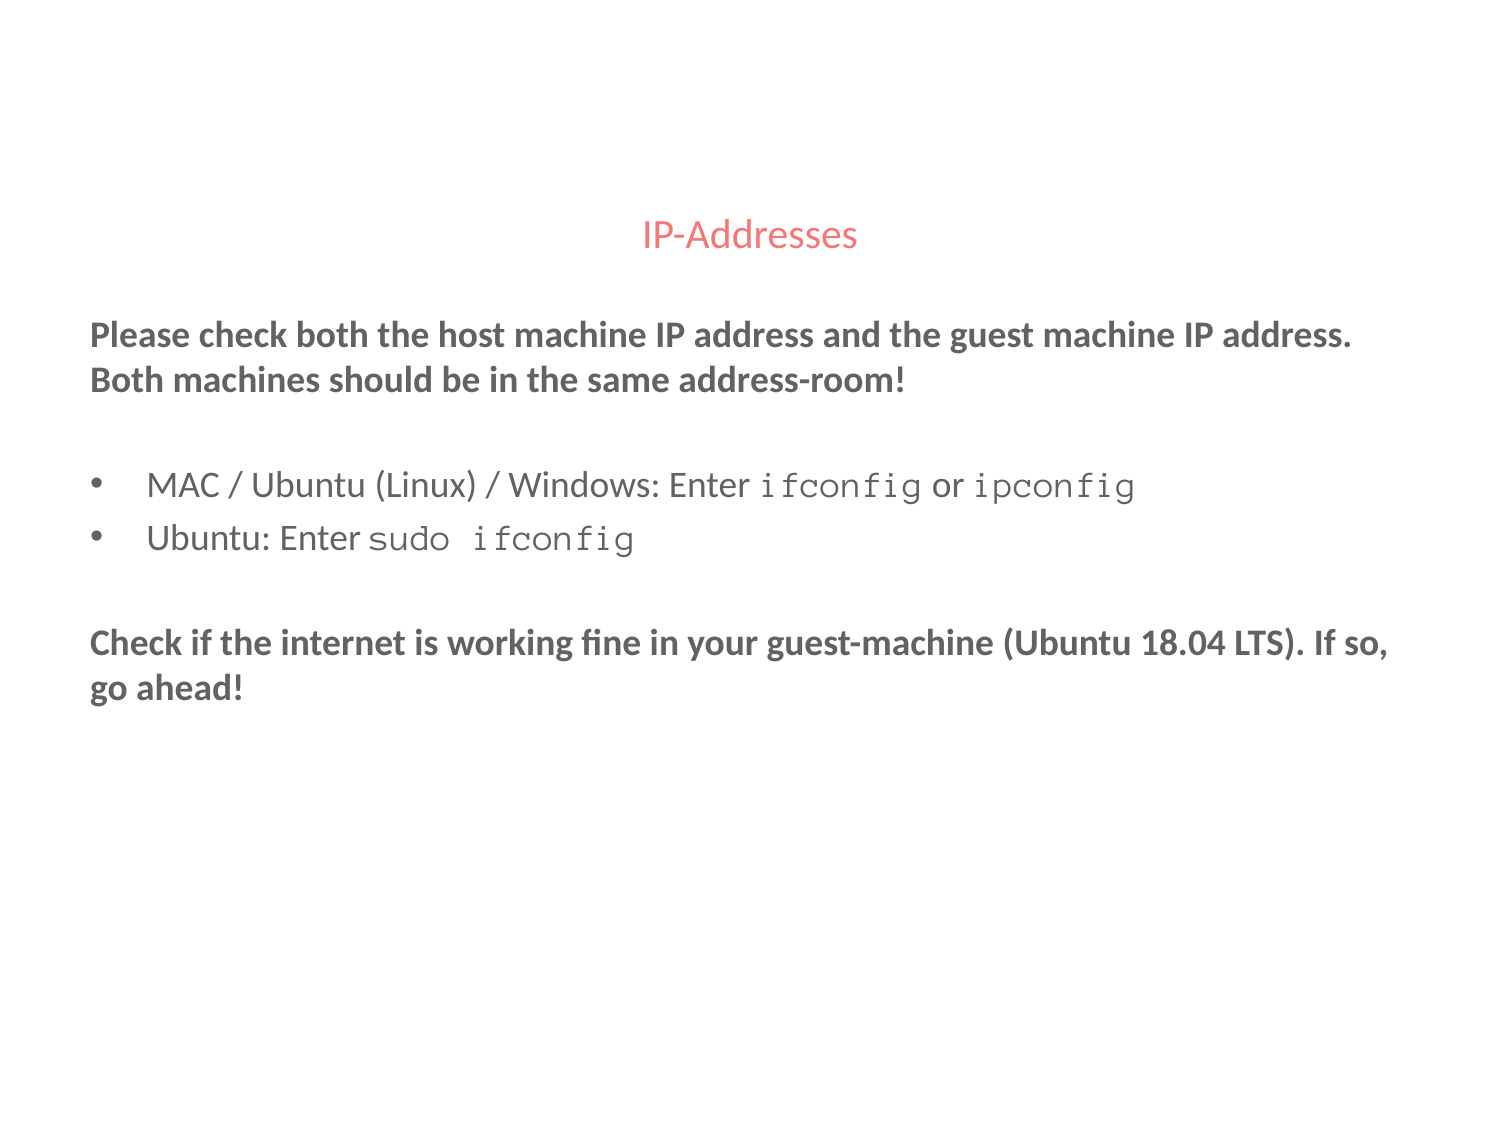

# IP-Addresses
Please check both the host machine IP address and the guest machine IP address. Both machines should be in the same address-room!

MAC / Ubuntu (Linux) / Windows: Enter ifconfig or ipconfig
Ubuntu: Enter sudo ifconfig

Check if the internet is working fine in your guest-machine (Ubuntu 18.04 LTS). If so, go ahead!